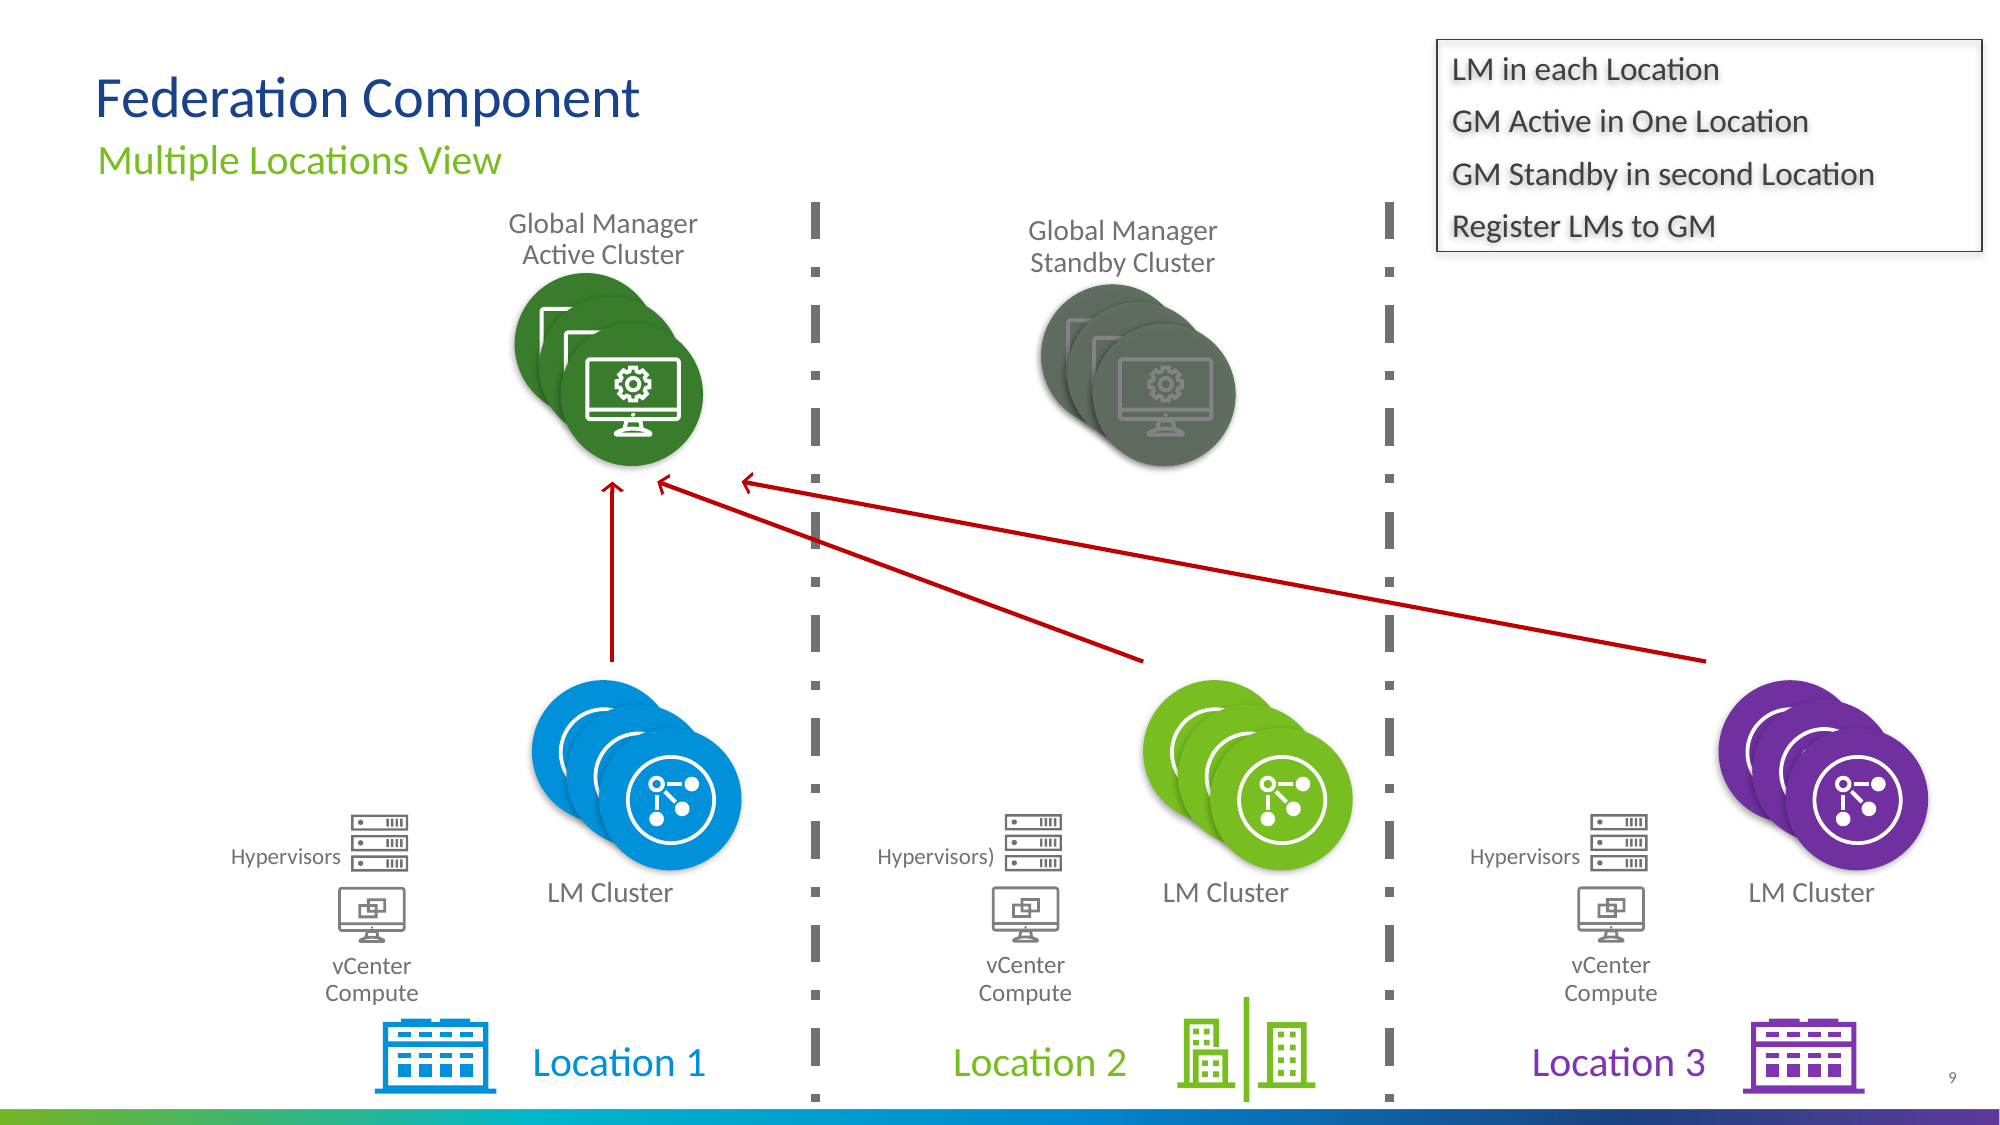

LM in each Location
GM Active in One Location
GM Standby in second Location
Register LMs to GM
# Federation Component
Multiple Locations View
Global Manager
Active Cluster

Global Manager
Standby Cluster

Hypervisors)

Hypervisors

Hypervisors
LM Cluster
LM Cluster
LM Cluster

vCenter
Compute

vCenter
Compute

vCenter
Compute

Location 1
Location 2
Location 3